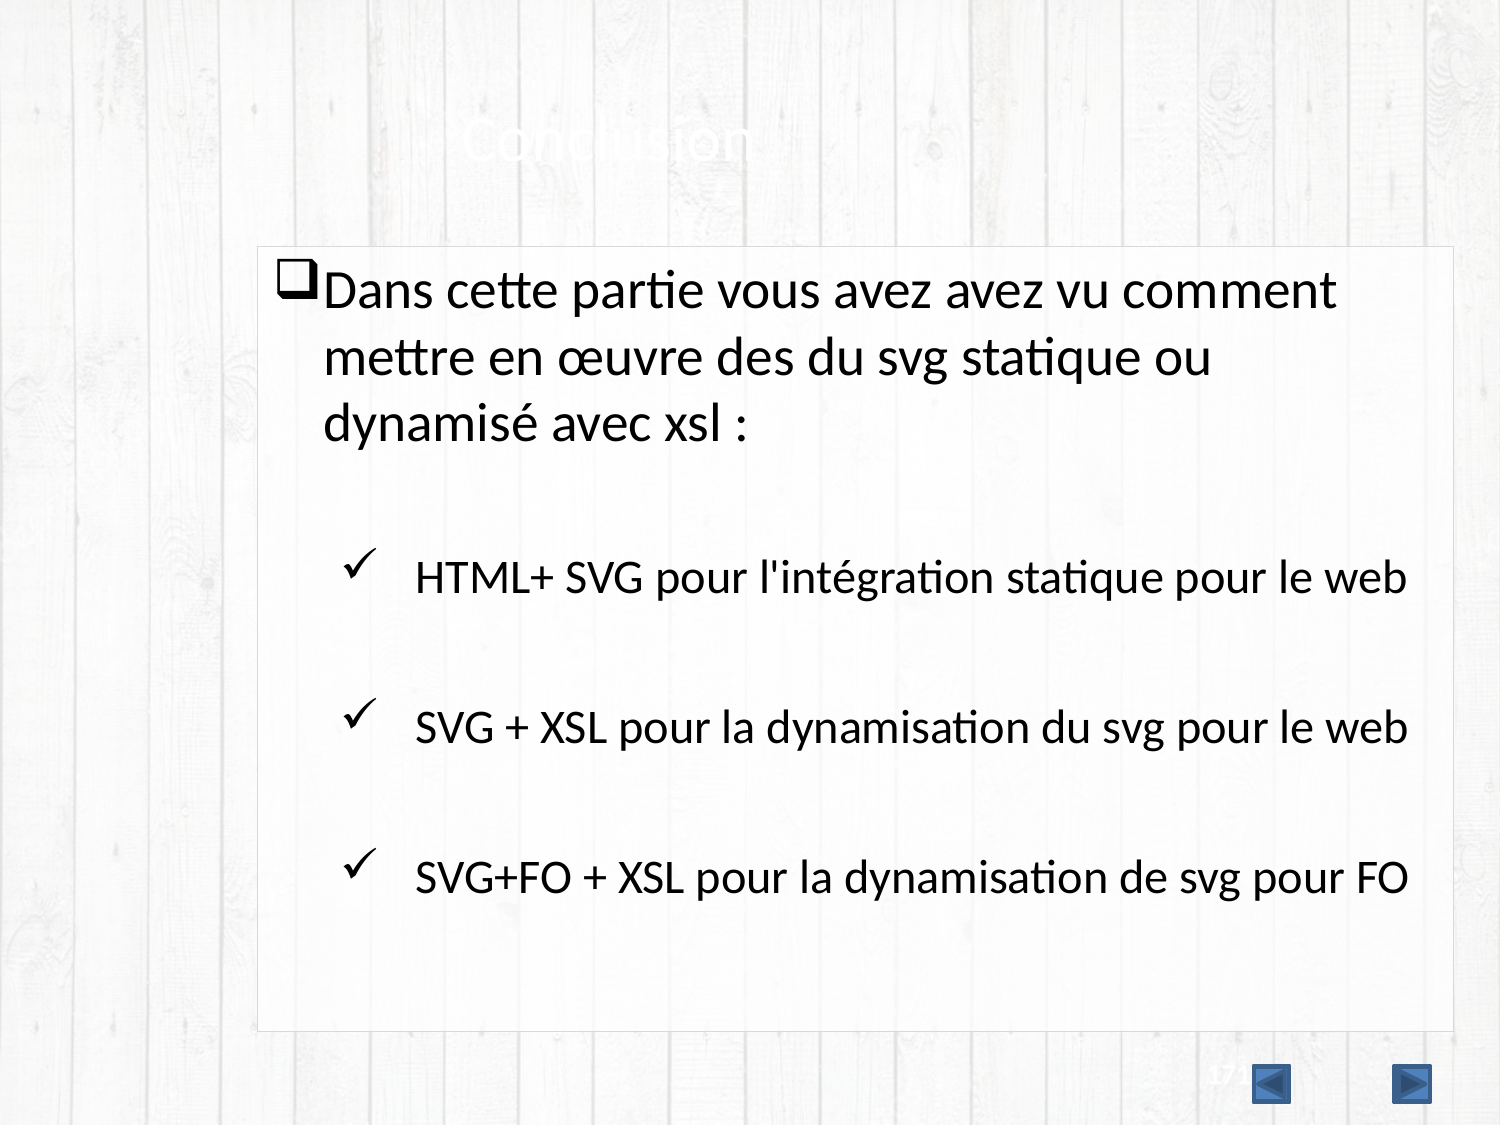

# Conclusion
Dans cette partie vous avez avez vu comment mettre en œuvre des du svg statique ou dynamisé avec xsl :

HTML+ SVG pour l'intégration statique pour le web

SVG + XSL pour la dynamisation du svg pour le web

SVG+FO + XSL pour la dynamisation de svg pour FO

171